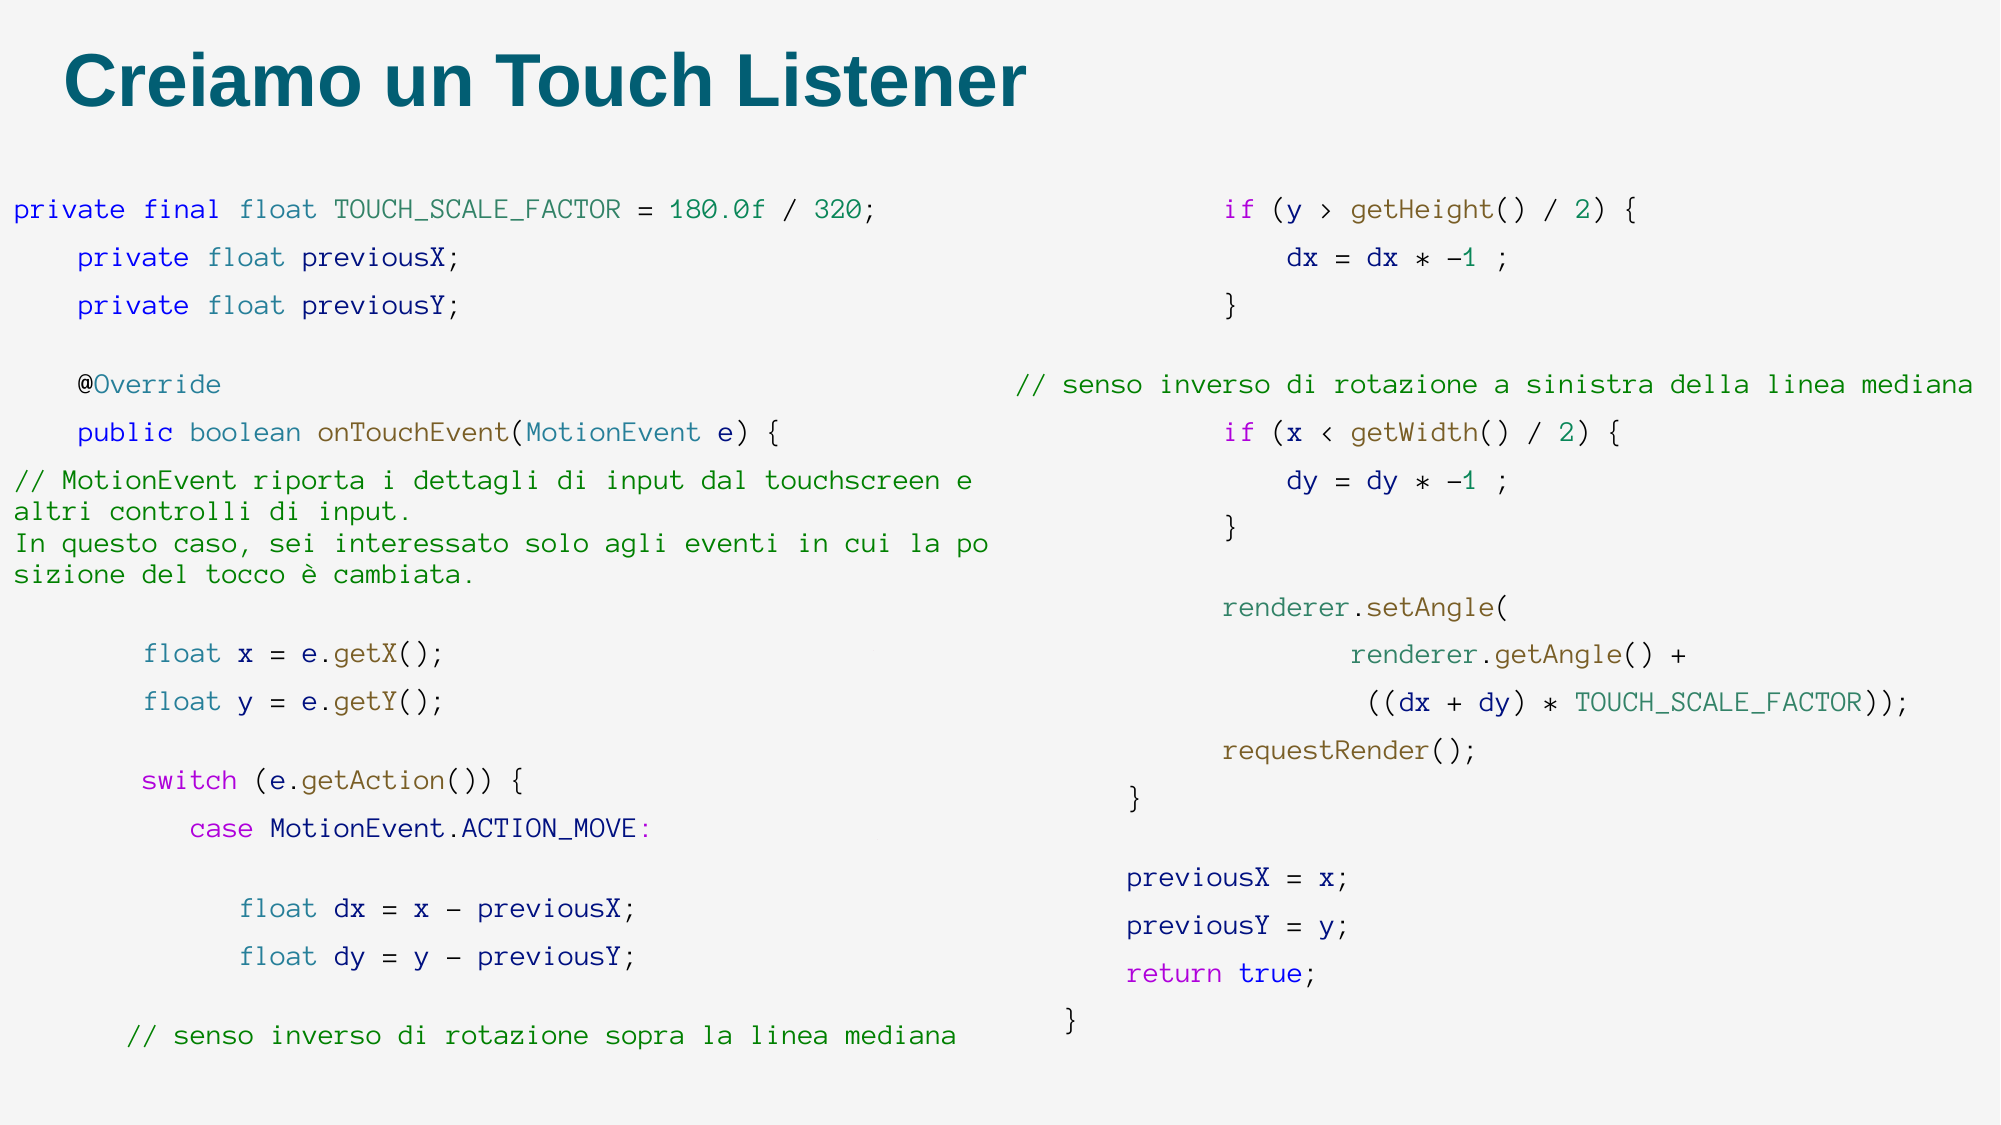

# Creiamo un Touch Listener

private final float TOUCH_SCALE_FACTOR = 180.0f / 320;
    private float previousX;
    private float previousY;
    @Override
    public boolean onTouchEvent(MotionEvent e) {
// MotionEvent riporta i dettagli di input dal touchscreen e altri controlli di input. In questo caso, sei interessato solo agli eventi in cui la posizione del tocco è cambiata.
        float x = e.getX();
        float y = e.getY();
        switch (e.getAction()) {
           case MotionEvent.ACTION_MOVE:
              float dx = x - previousX;
              float dy = y - previousY;
       // senso inverso di rotazione sopra la linea mediana
              if (y > getHeight() / 2) {
                  dx = dx * -1 ;
              }
 // senso inverso di rotazione a sinistra della linea mediana
              if (x < getWidth() / 2) {
                  dy = dy * -1 ;
              }
              renderer.setAngle(
                      renderer.getAngle() +
                       ((dx + dy) * TOUCH_SCALE_FACTOR));
              requestRender();
        }
        previousX = x;
        previousY = y;
        return true;
    }